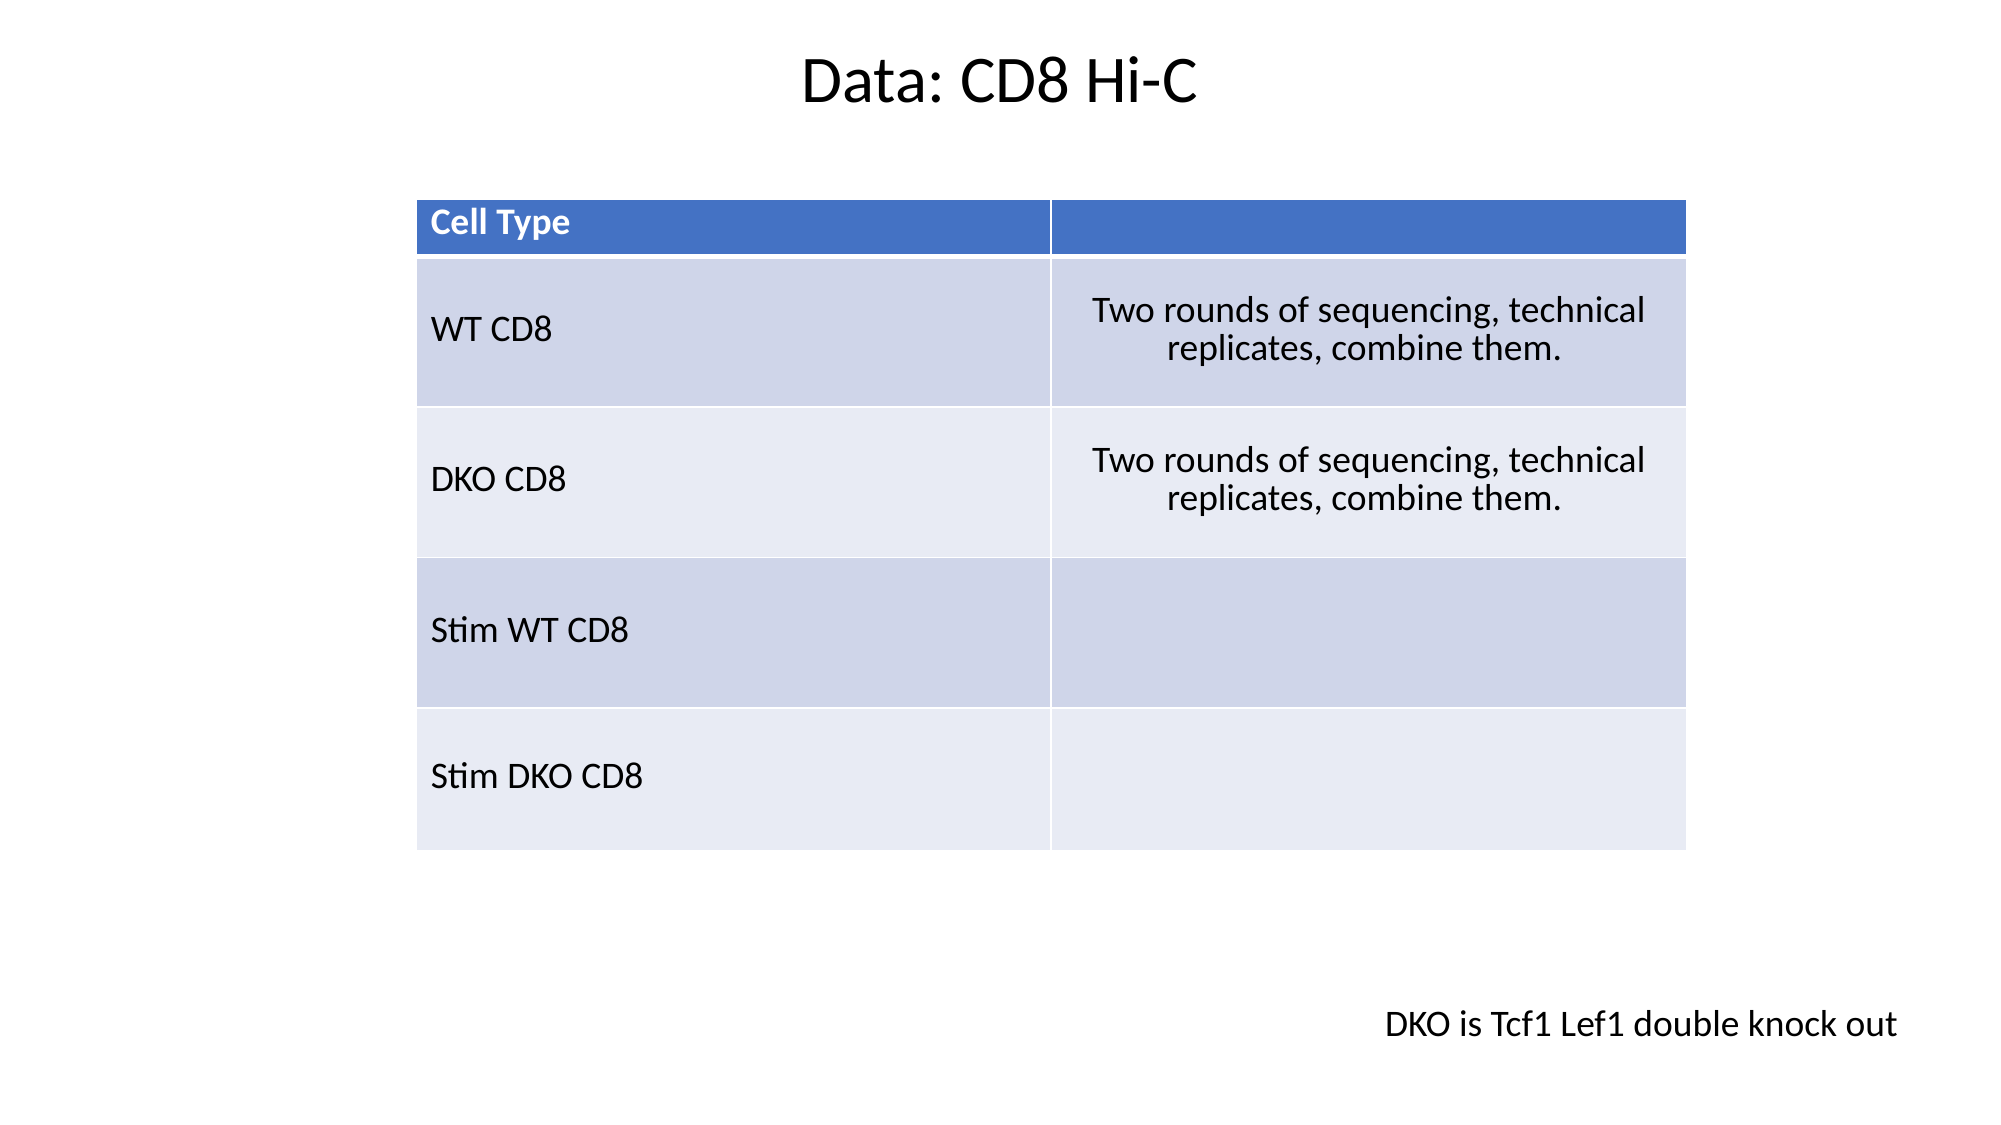

# Data: CD8 Hi-C
| Cell Type |  |
| --- | --- |
| WT CD8 | Two rounds of sequencing, technical replicates, combine them. |
| DKO CD8 | Two rounds of sequencing, technical replicates, combine them. |
| Stim WT CD8 |  |
| Stim DKO CD8 |  |
DKO is Tcf1 Lef1 double knock out